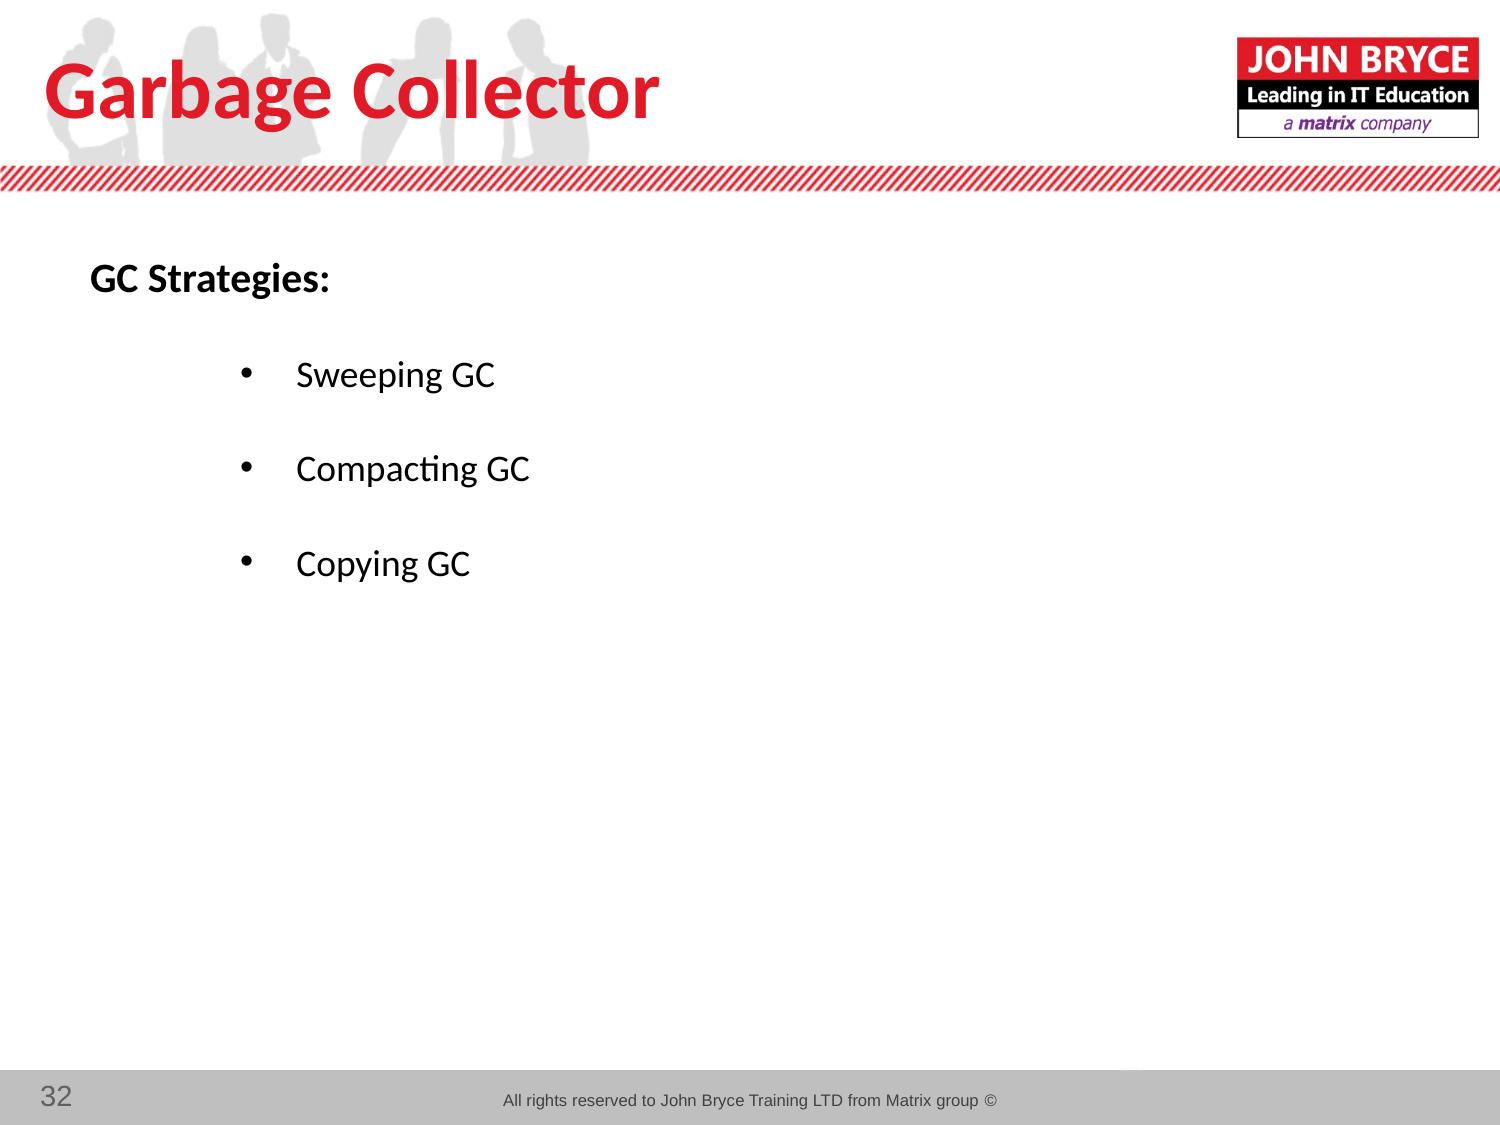

# Garbage Collector
GC Strategies:

Sweeping GC

Compacting GC

Copying GC